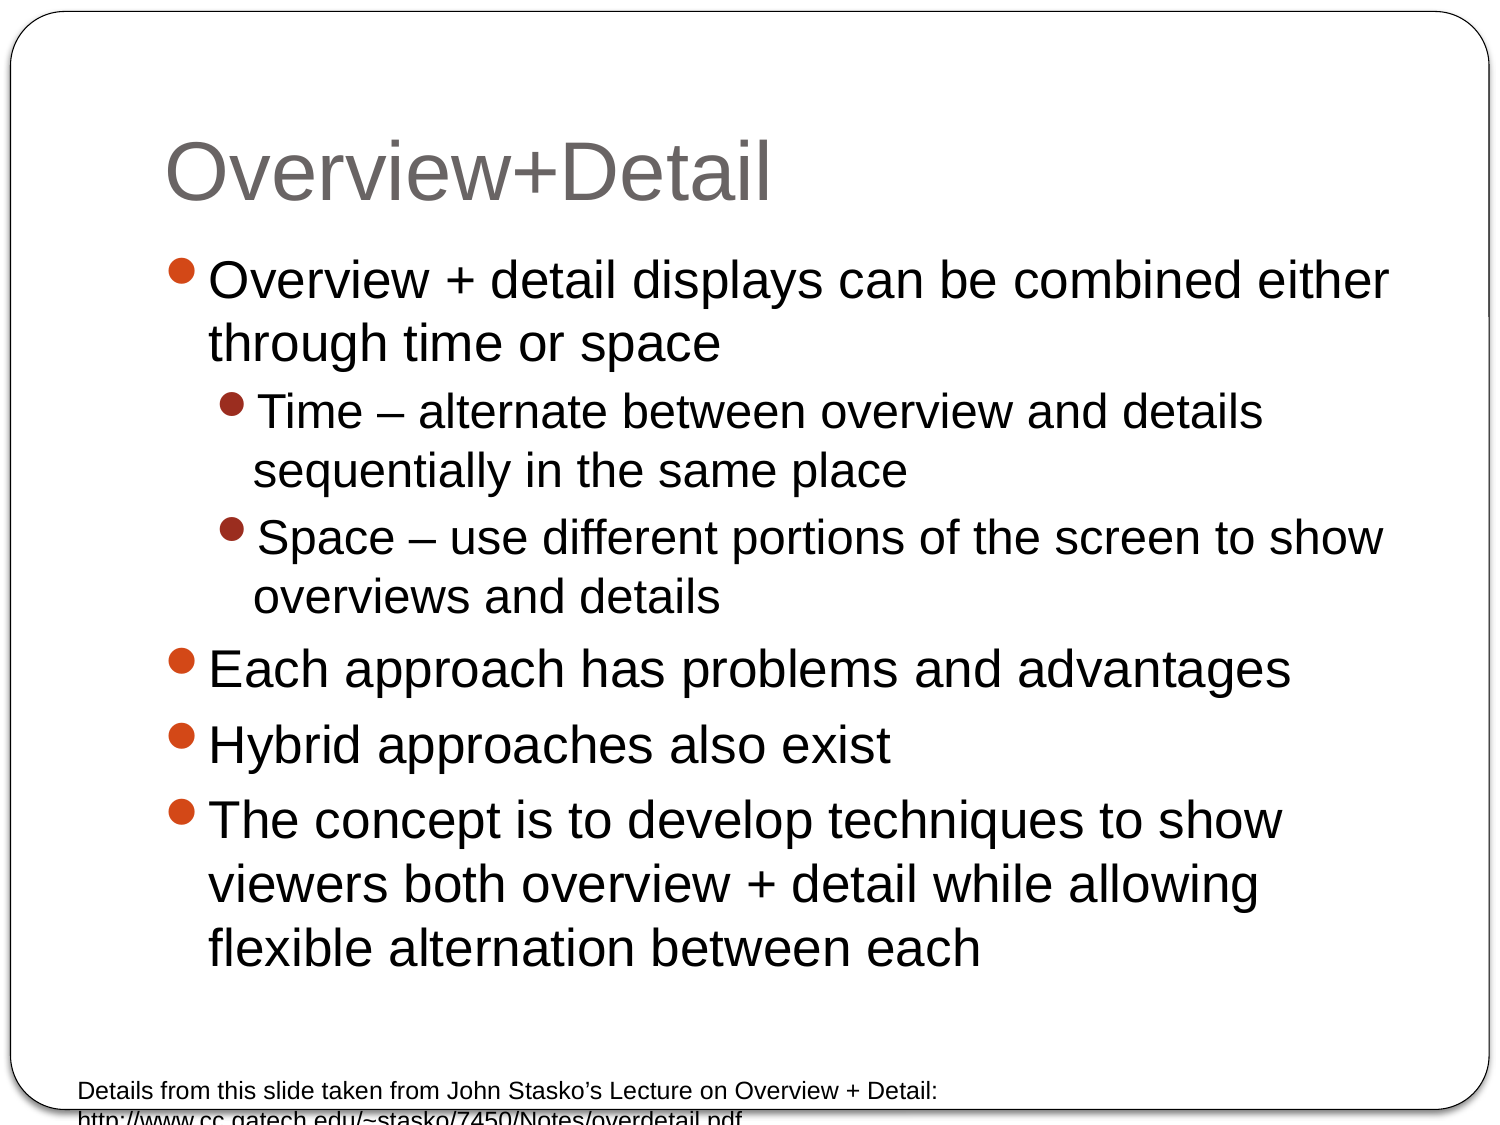

# Overview+Detail
Overview + detail displays can be combined either through time or space
Time – alternate between overview and details sequentially in the same place
Space – use different portions of the screen to show overviews and details
Each approach has problems and advantages
Hybrid approaches also exist
The concept is to develop techniques to show viewers both overview + detail while allowing flexible alternation between each
Details from this slide taken from John Stasko’s Lecture on Overview + Detail: http://www.cc.gatech.edu/~stasko/7450/Notes/overdetail.pdf